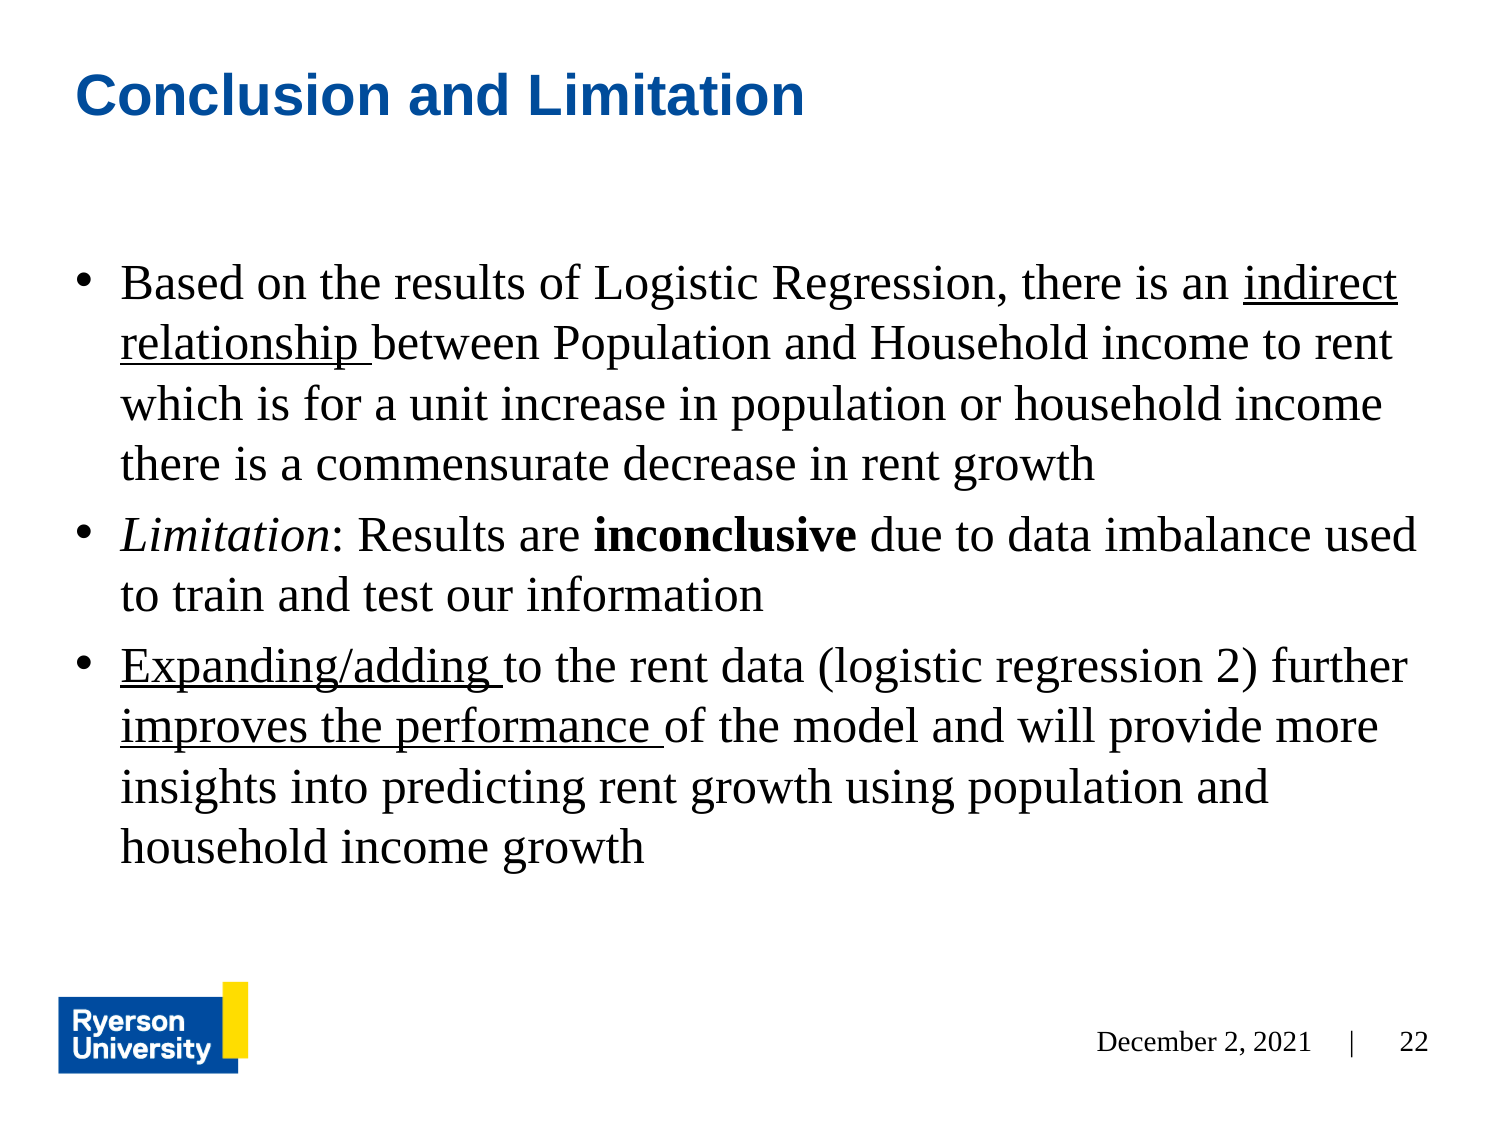

# Conclusion and Limitation
Based on the results of Logistic Regression, there is an indirect relationship between Population and Household income to rent which is for a unit increase in population or household income there is a commensurate decrease in rent growth
Limitation: Results are inconclusive due to data imbalance used to train and test our information
Expanding/adding to the rent data (logistic regression 2) further improves the performance of the model and will provide more insights into predicting rent growth using population and household income growth

December 2, 2021     |
22